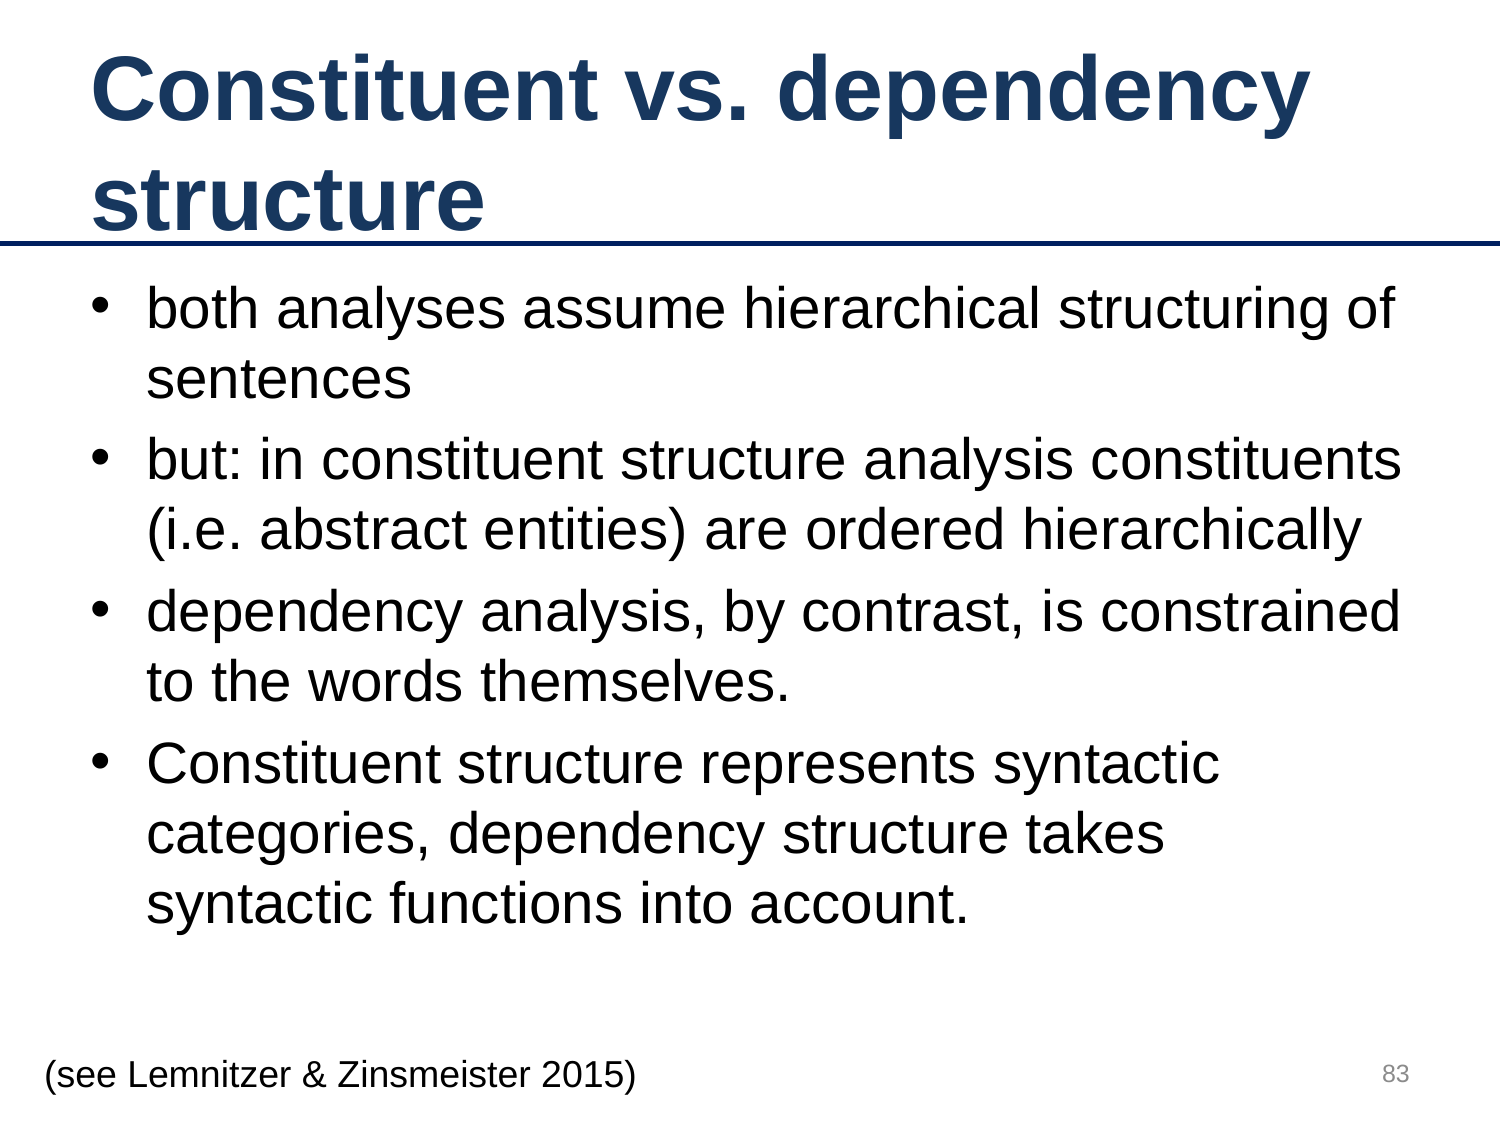

# Constituent vs. dependency structure
both analyses assume hierarchical structuring of sentences
but: in constituent structure analysis constituents (i.e. abstract entities) are ordered hierarchically
dependency analysis, by contrast, is constrained to the words themselves.
Constituent structure represents syntactic categories, dependency structure takes syntactic functions into account.
(see Lemnitzer & Zinsmeister 2015)
83